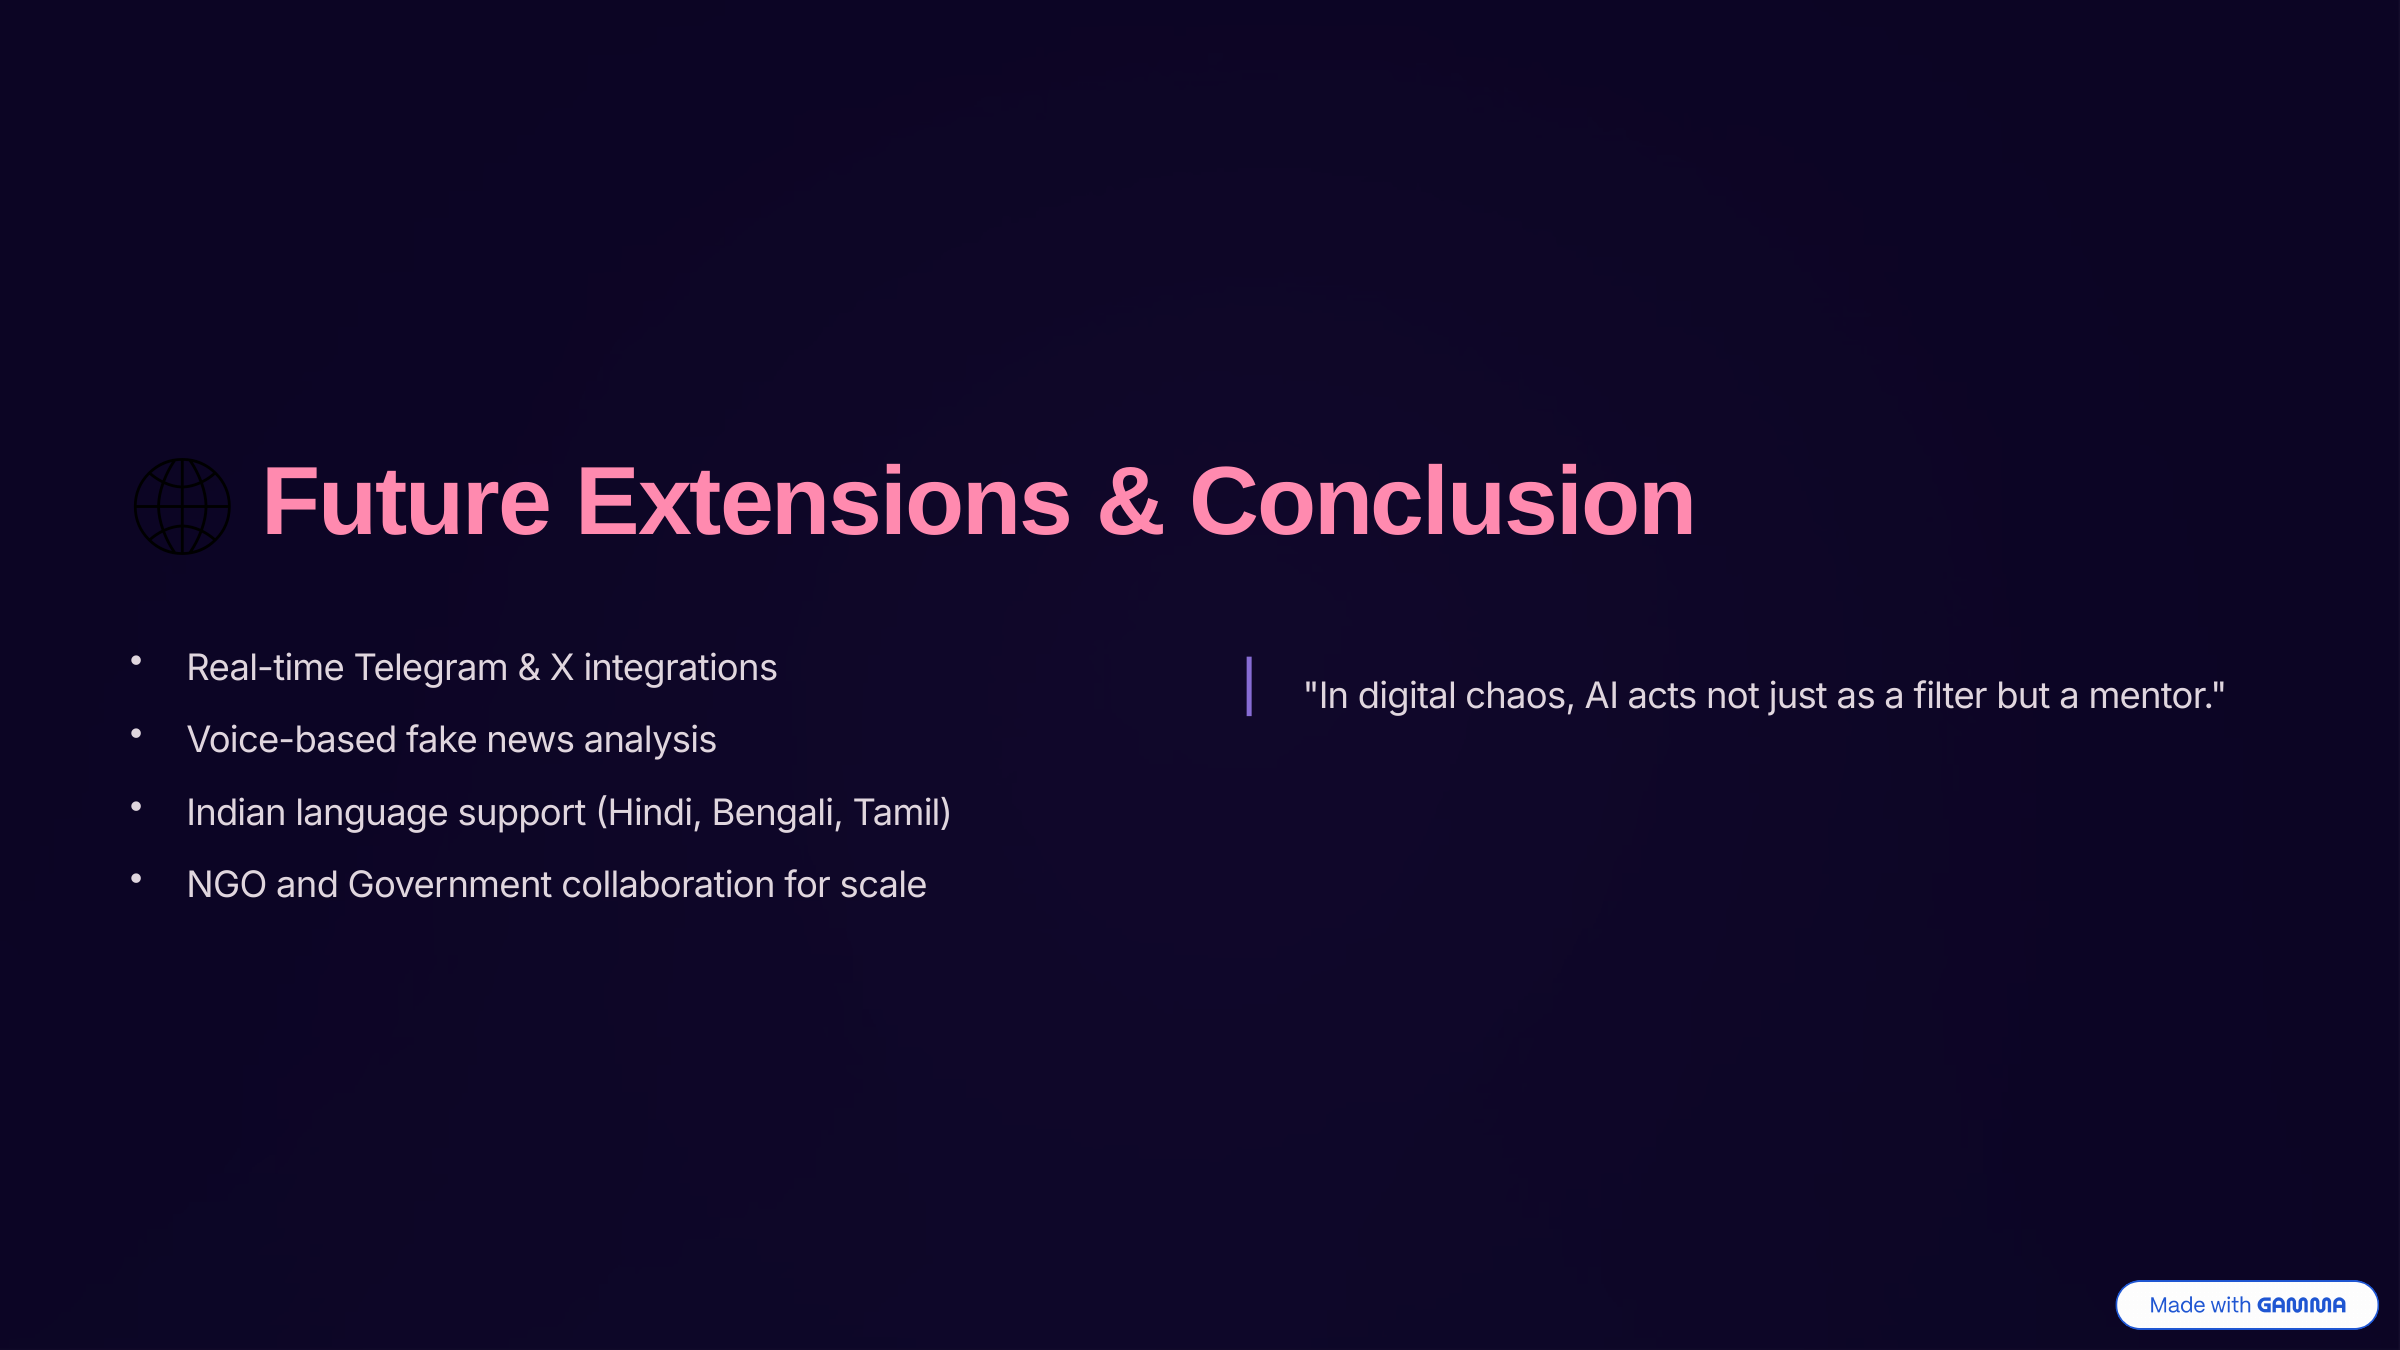

🌐 Future Extensions & Conclusion
Real-time Telegram & X integrations

"In digital chaos, AI acts not just as a filter but a mentor."
Voice-based fake news analysis
Indian language support (Hindi, Bengali, Tamil)
NGO and Government collaboration for scale